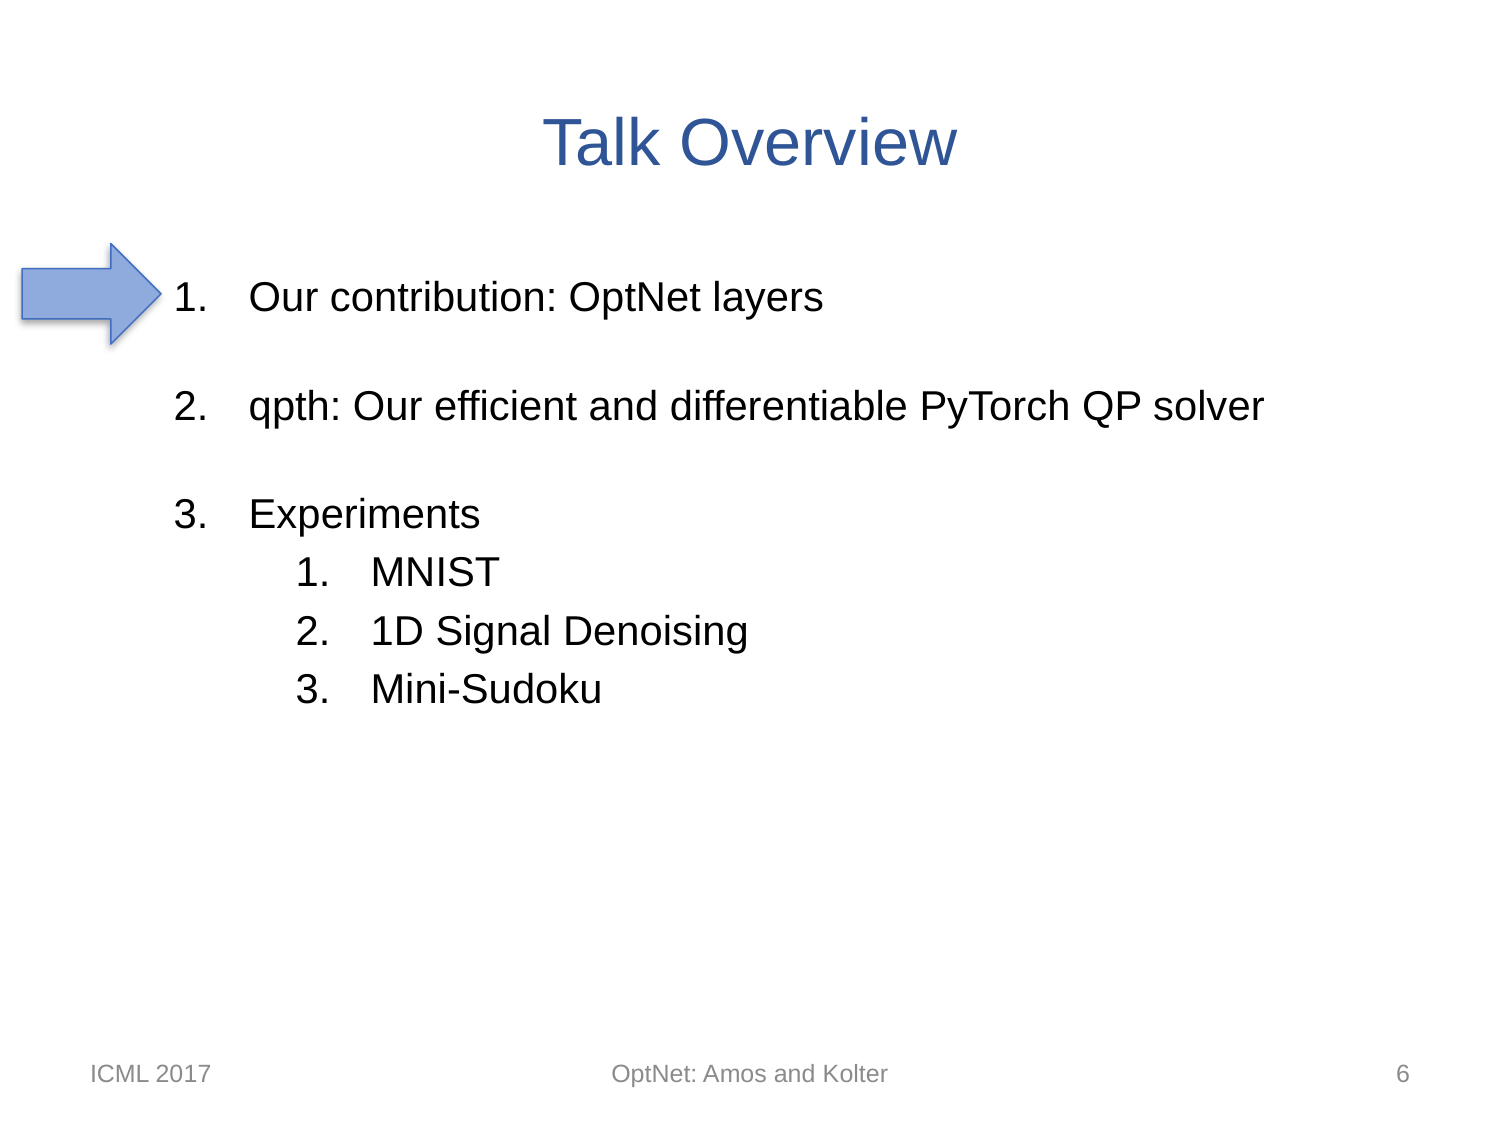

# Talk Overview

Our contribution: OptNet layers
qpth: Our efficient and differentiable PyTorch QP solver
Experiments
MNIST
1D Signal Denoising
Mini-Sudoku
ICML 2017
OptNet: Amos and Kolter
6